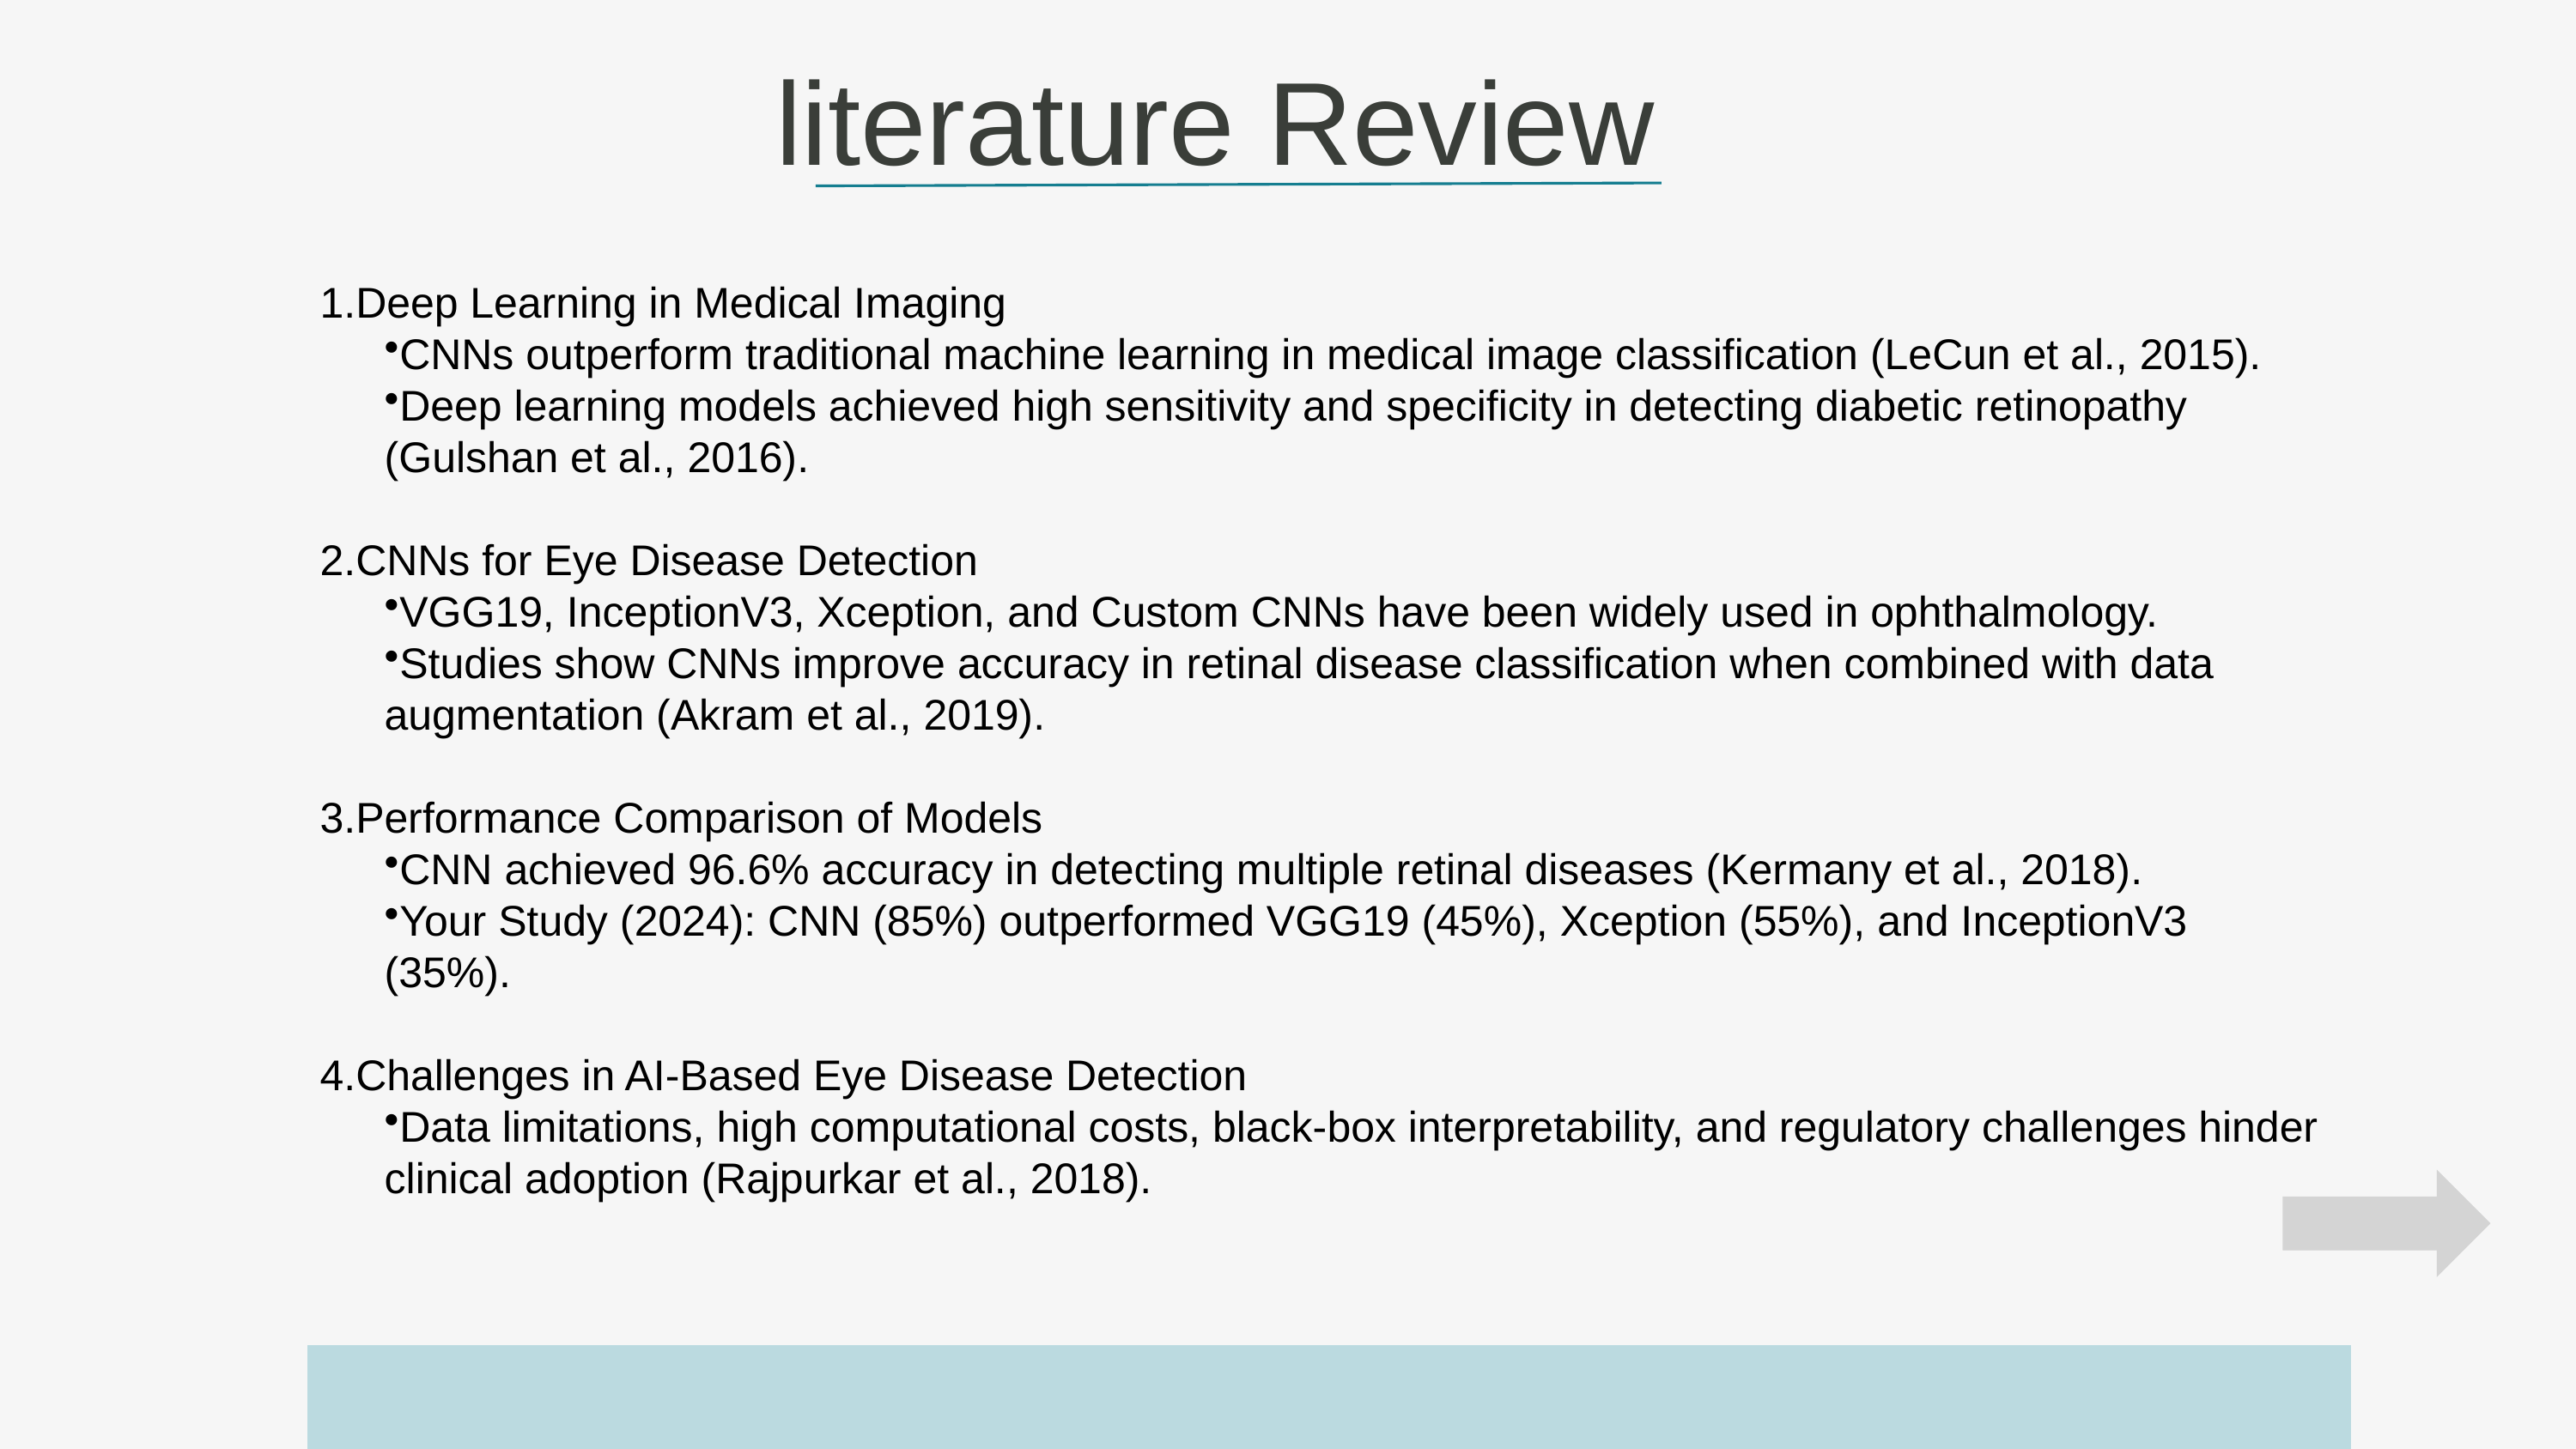

literature Review

Deep Learning in Medical Imaging
CNNs outperform traditional machine learning in medical image classification (LeCun et al., 2015).
Deep learning models achieved high sensitivity and specificity in detecting diabetic retinopathy (Gulshan et al., 2016).

CNNs for Eye Disease Detection
VGG19, InceptionV3, Xception, and Custom CNNs have been widely used in ophthalmology.
Studies show CNNs improve accuracy in retinal disease classification when combined with data augmentation (Akram et al., 2019).

Performance Comparison of Models
CNN achieved 96.6% accuracy in detecting multiple retinal diseases (Kermany et al., 2018).
Your Study (2024): CNN (85%) outperformed VGG19 (45%), Xception (55%), and InceptionV3 (35%).

Challenges in AI-Based Eye Disease Detection
Data limitations, high computational costs, black-box interpretability, and regulatory challenges hinder clinical adoption (Rajpurkar et al., 2018).